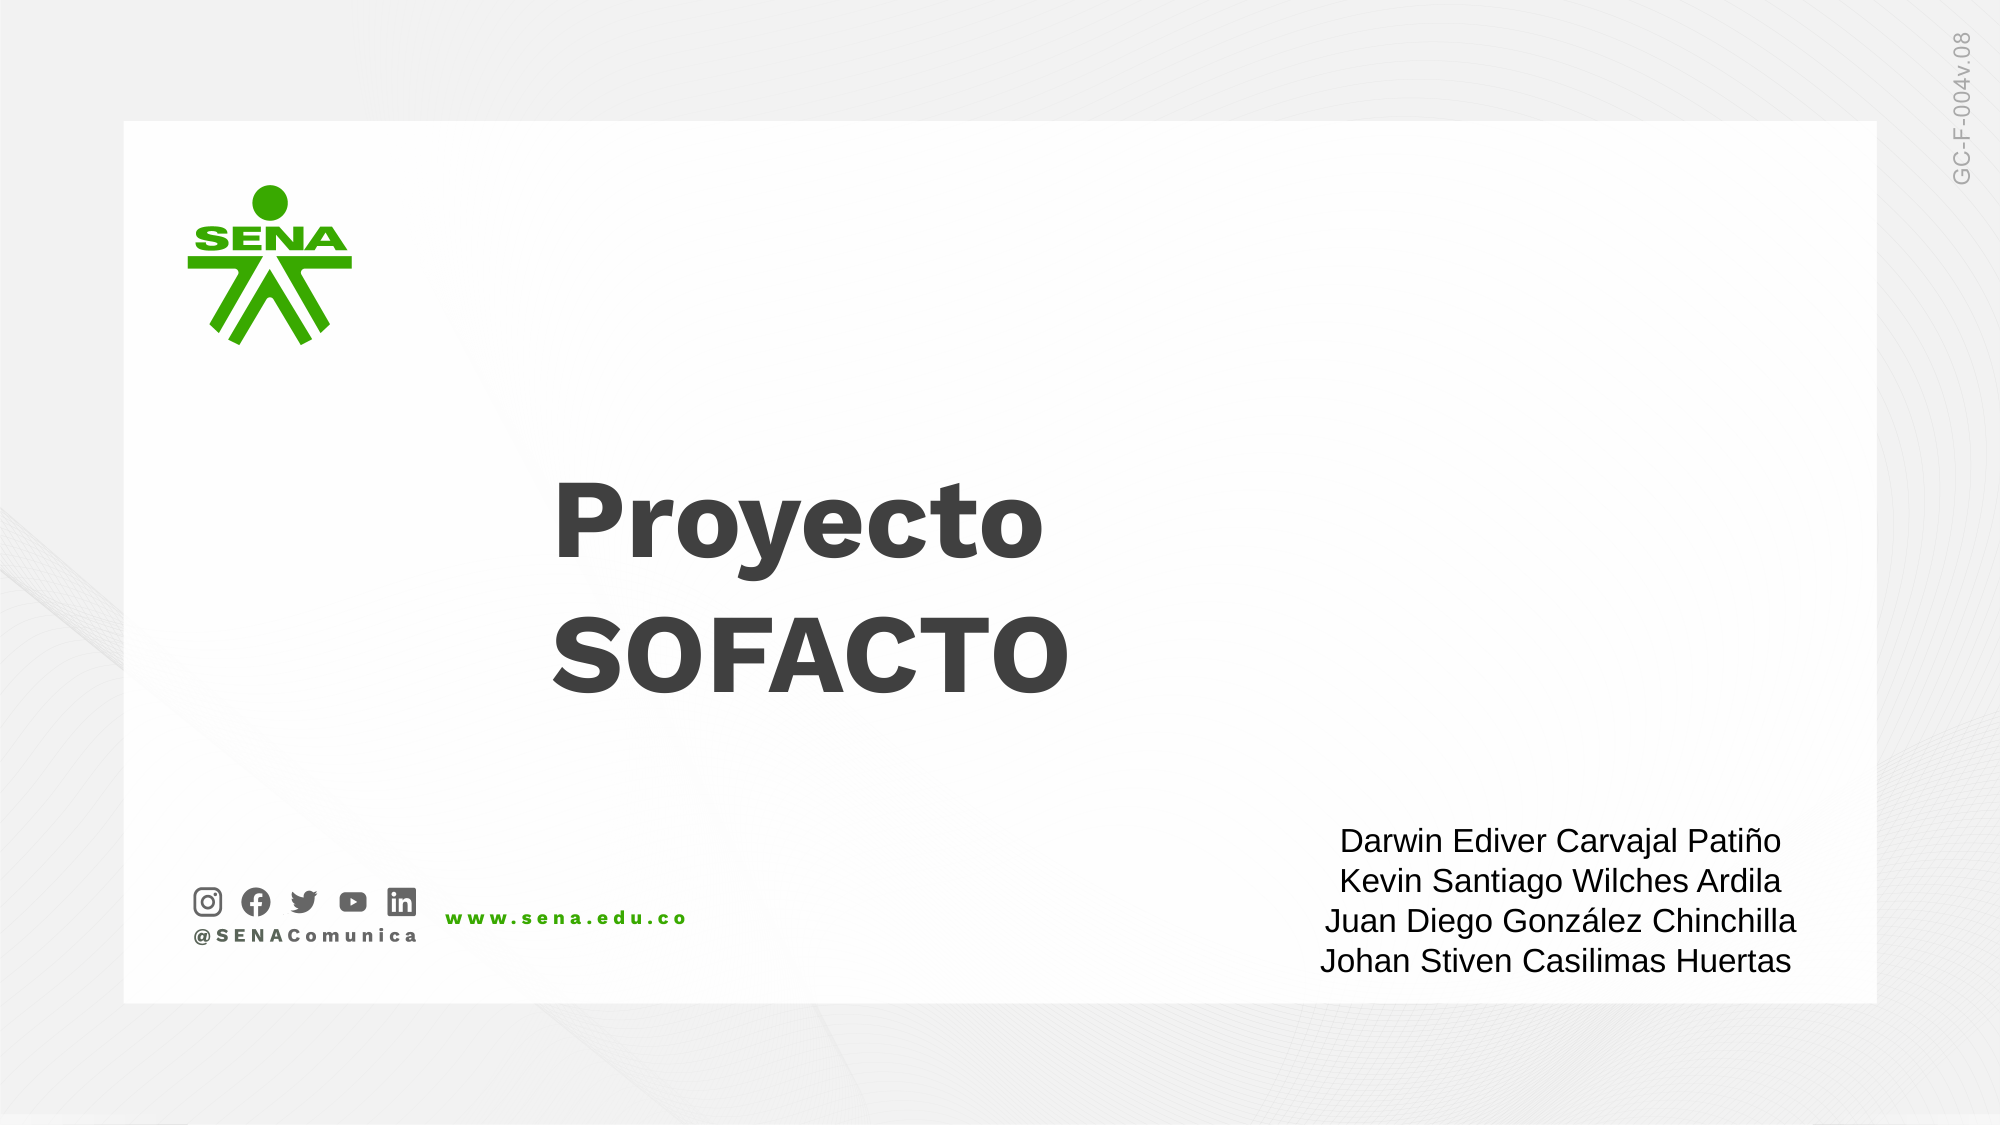

Proyecto SOFACTO
Darwin Ediver Carvajal Patiño
Kevin Santiago Wilches Ardila
Juan Diego González Chinchilla
Johan Stiven Casilimas Huertas